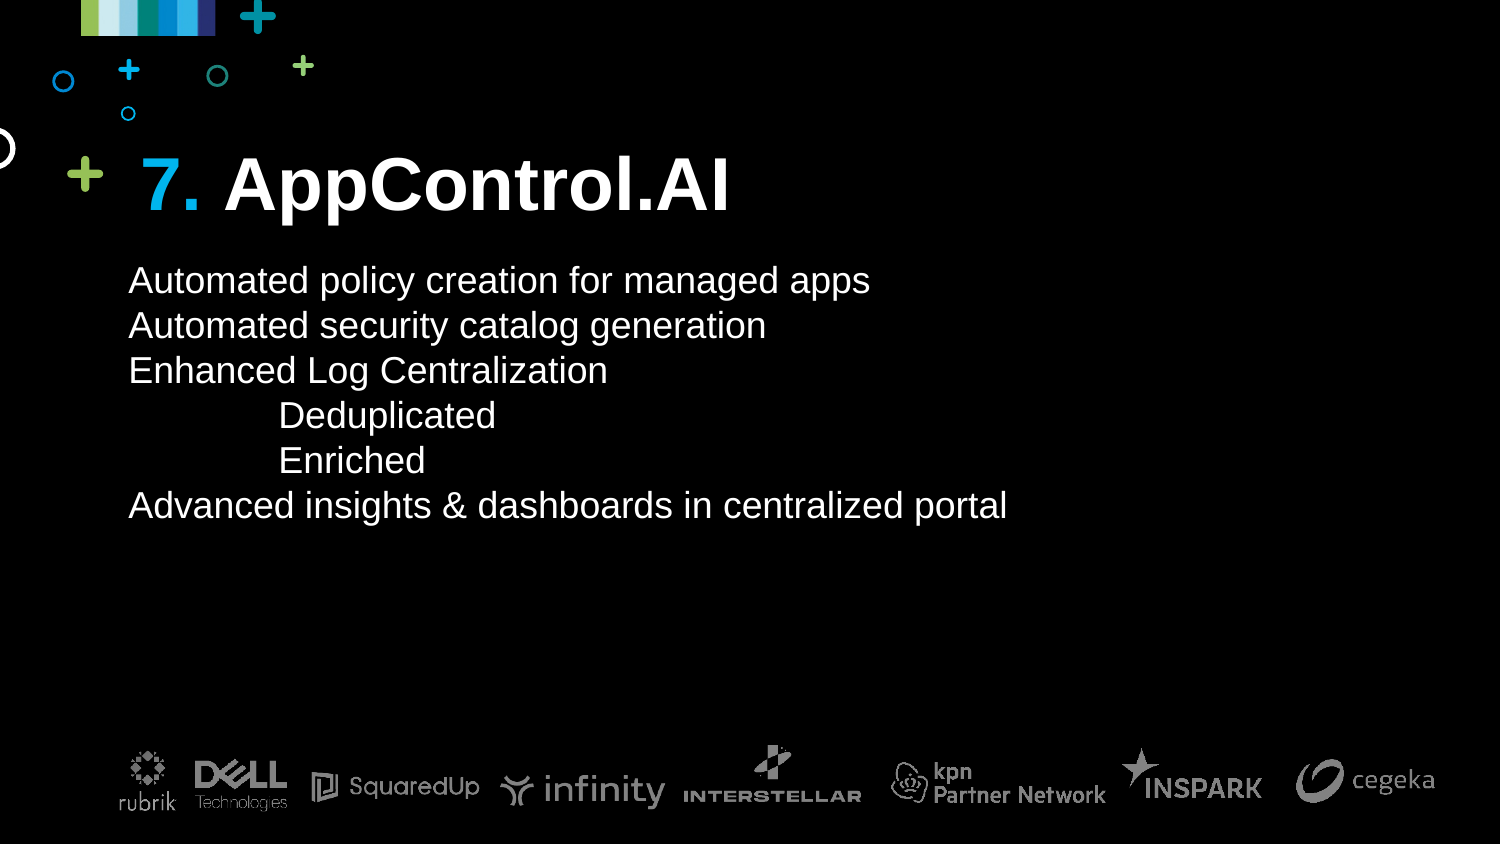

7. AppControl.AI

Automated policy creation for managed apps
Automated security catalog generation
Enhanced Log Centralization
	Deduplicated
	Enriched
Advanced insights & dashboards in centralized portal